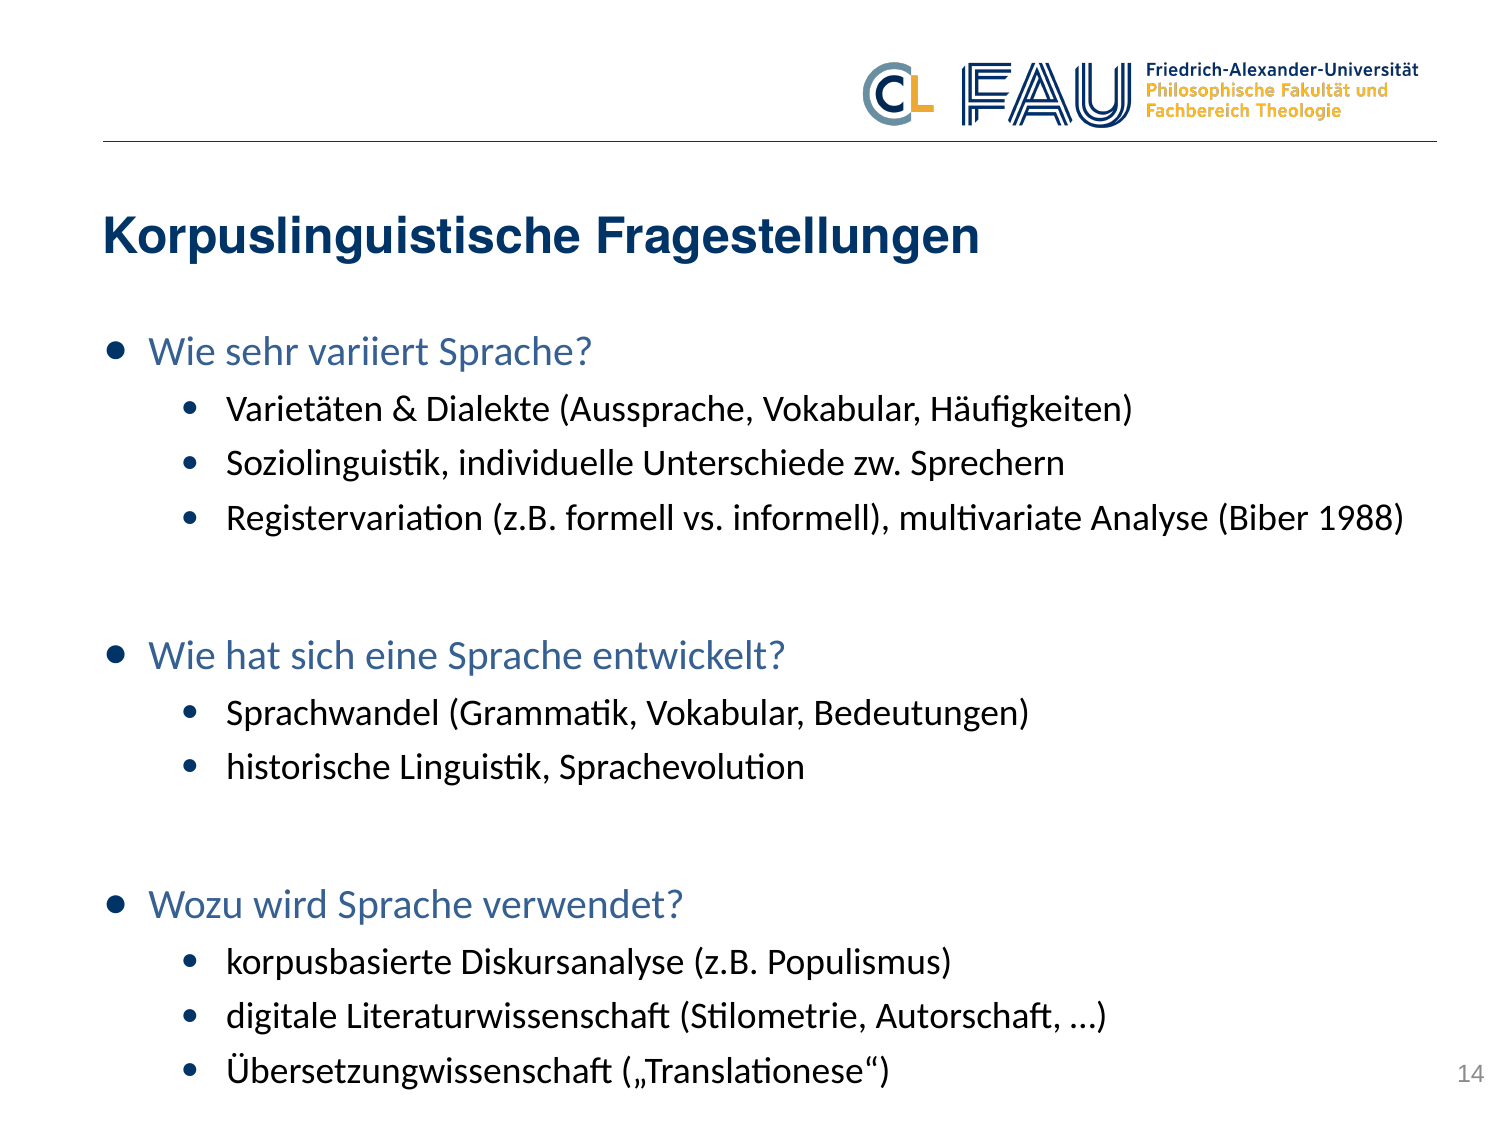

# Korpuslinguistische Fragestellungen
Wie sehr variiert Sprache?
Varietäten & Dialekte (Aussprache, Vokabular, Häufigkeiten)
Soziolinguistik, individuelle Unterschiede zw. Sprechern
Registervariation (z.B. formell vs. informell), multivariate Analyse (Biber 1988)

Wie hat sich eine Sprache entwickelt?
Sprachwandel (Grammatik, Vokabular, Bedeutungen)
historische Linguistik, Sprachevolution

Wozu wird Sprache verwendet?
korpusbasierte Diskursanalyse (z.B. Populismus)
digitale Literaturwissenschaft (Stilometrie, Autorschaft, …)
Übersetzungwissenschaft („Translationese“)
14